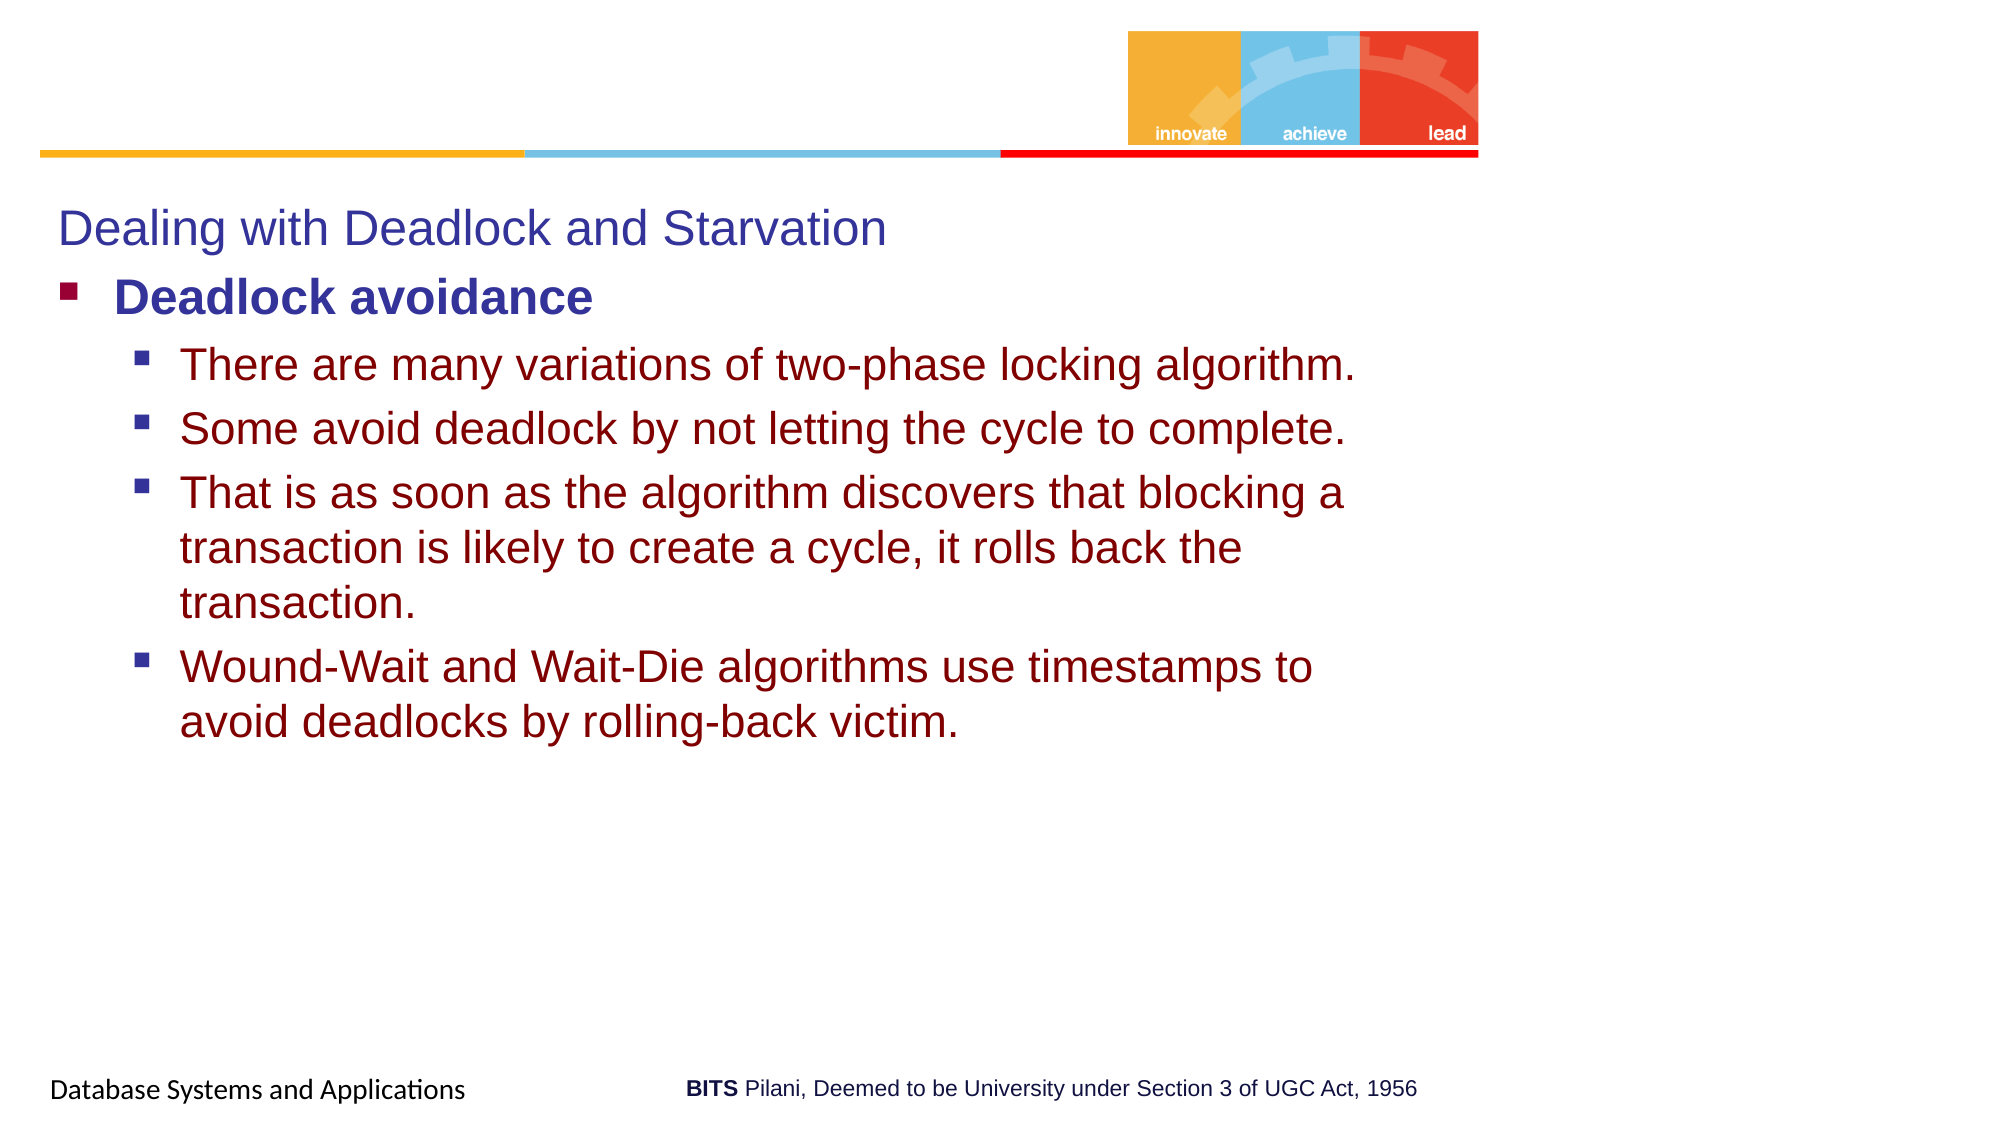

Dealing with Deadlock and Starvation
Deadlock avoidance
There are many variations of two-phase locking algorithm.
Some avoid deadlock by not letting the cycle to complete.
That is as soon as the algorithm discovers that blocking a transaction is likely to create a cycle, it rolls back the transaction.
Wound-Wait and Wait-Die algorithms use timestamps to avoid deadlocks by rolling-back victim.